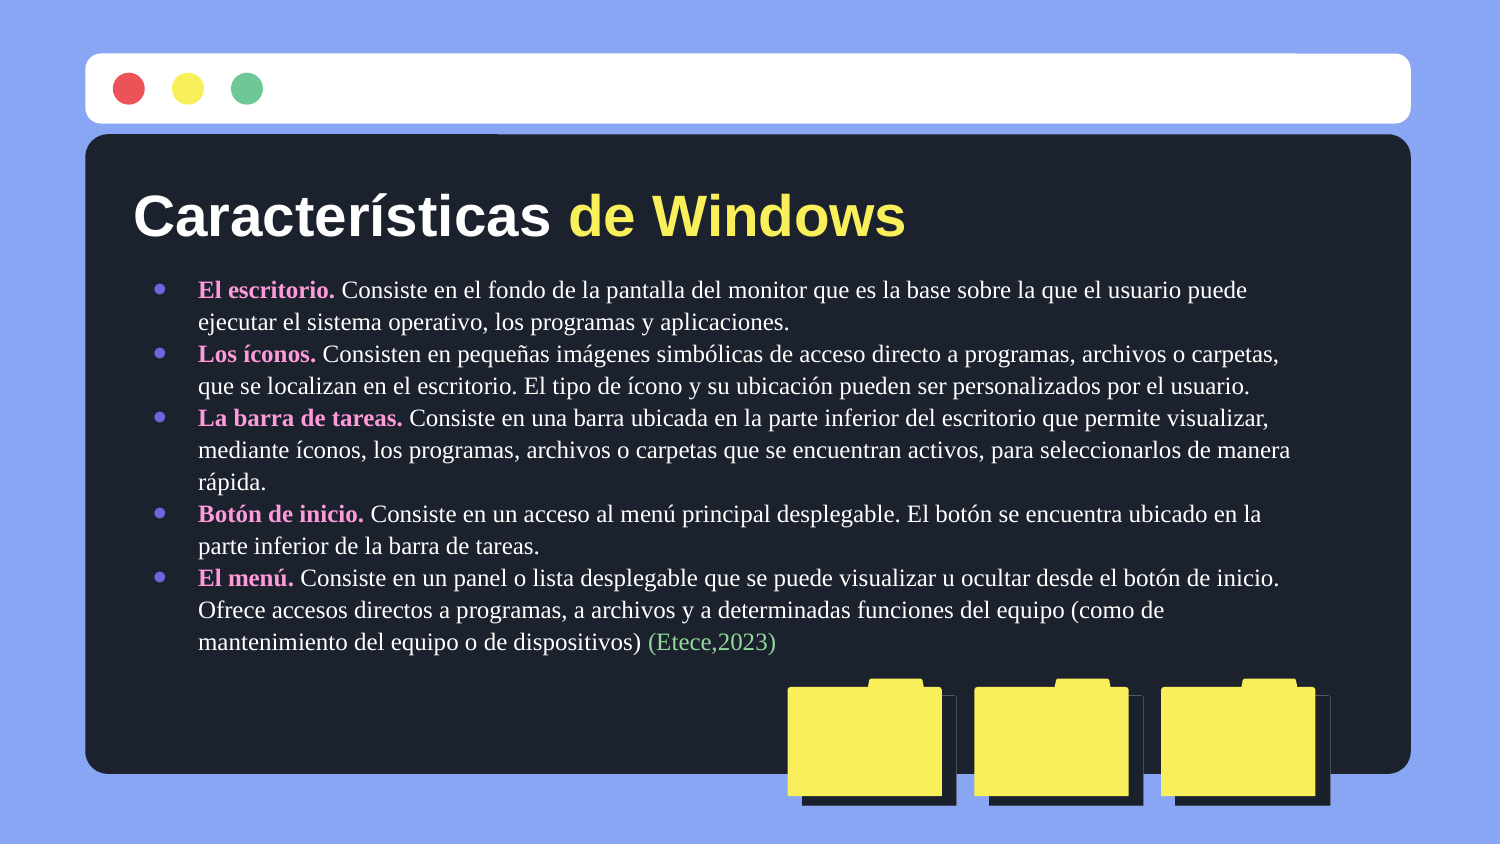

# Características de Windows
El escritorio. Consiste en el fondo de la pantalla del monitor que es la base sobre la que el usuario puede ejecutar el sistema operativo, los programas y aplicaciones.
Los íconos. Consisten en pequeñas imágenes simbólicas de acceso directo a programas, archivos o carpetas, que se localizan en el escritorio. El tipo de ícono y su ubicación pueden ser personalizados por el usuario.
La barra de tareas. Consiste en una barra ubicada en la parte inferior del escritorio que permite visualizar, mediante íconos, los programas, archivos o carpetas que se encuentran activos, para seleccionarlos de manera rápida.
Botón de inicio. Consiste en un acceso al menú principal desplegable. El botón se encuentra ubicado en la parte inferior de la barra de tareas.
El menú. Consiste en un panel o lista desplegable que se puede visualizar u ocultar desde el botón de inicio. Ofrece accesos directos a programas, a archivos y a determinadas funciones del equipo (como de mantenimiento del equipo o de dispositivos) (Etece,2023)